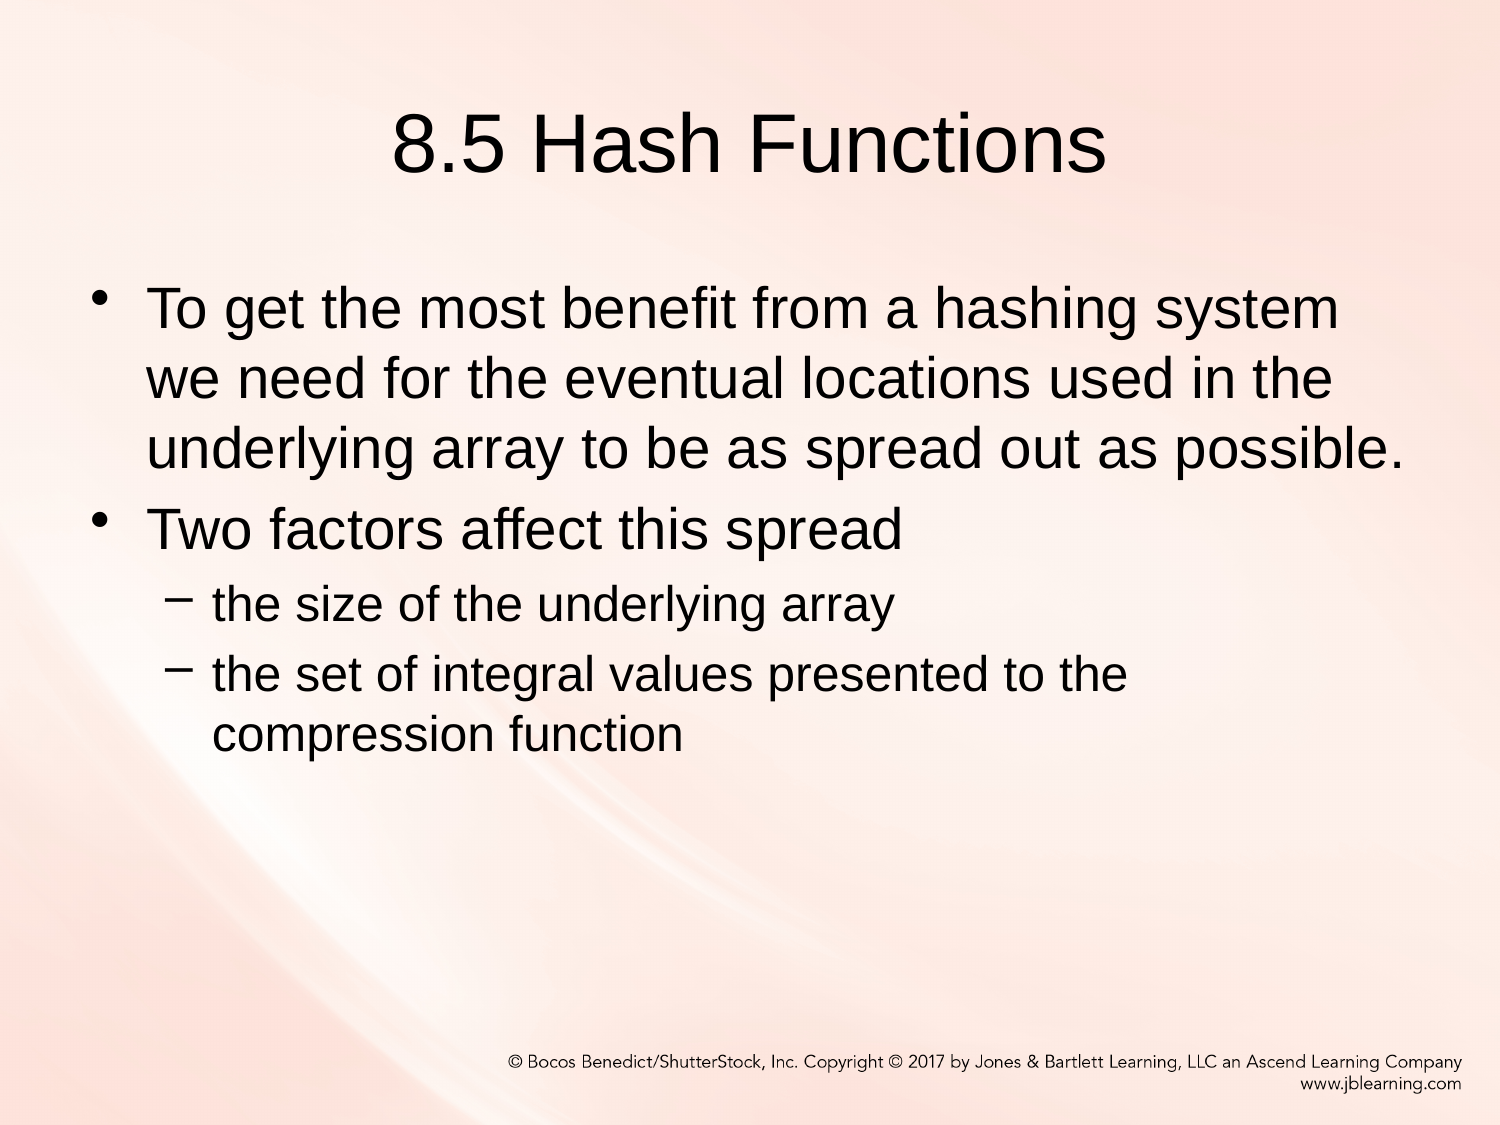

# 8.5 Hash Functions
To get the most benefit from a hashing system we need for the eventual locations used in the underlying array to be as spread out as possible.
Two factors affect this spread
the size of the underlying array
the set of integral values presented to the compression function